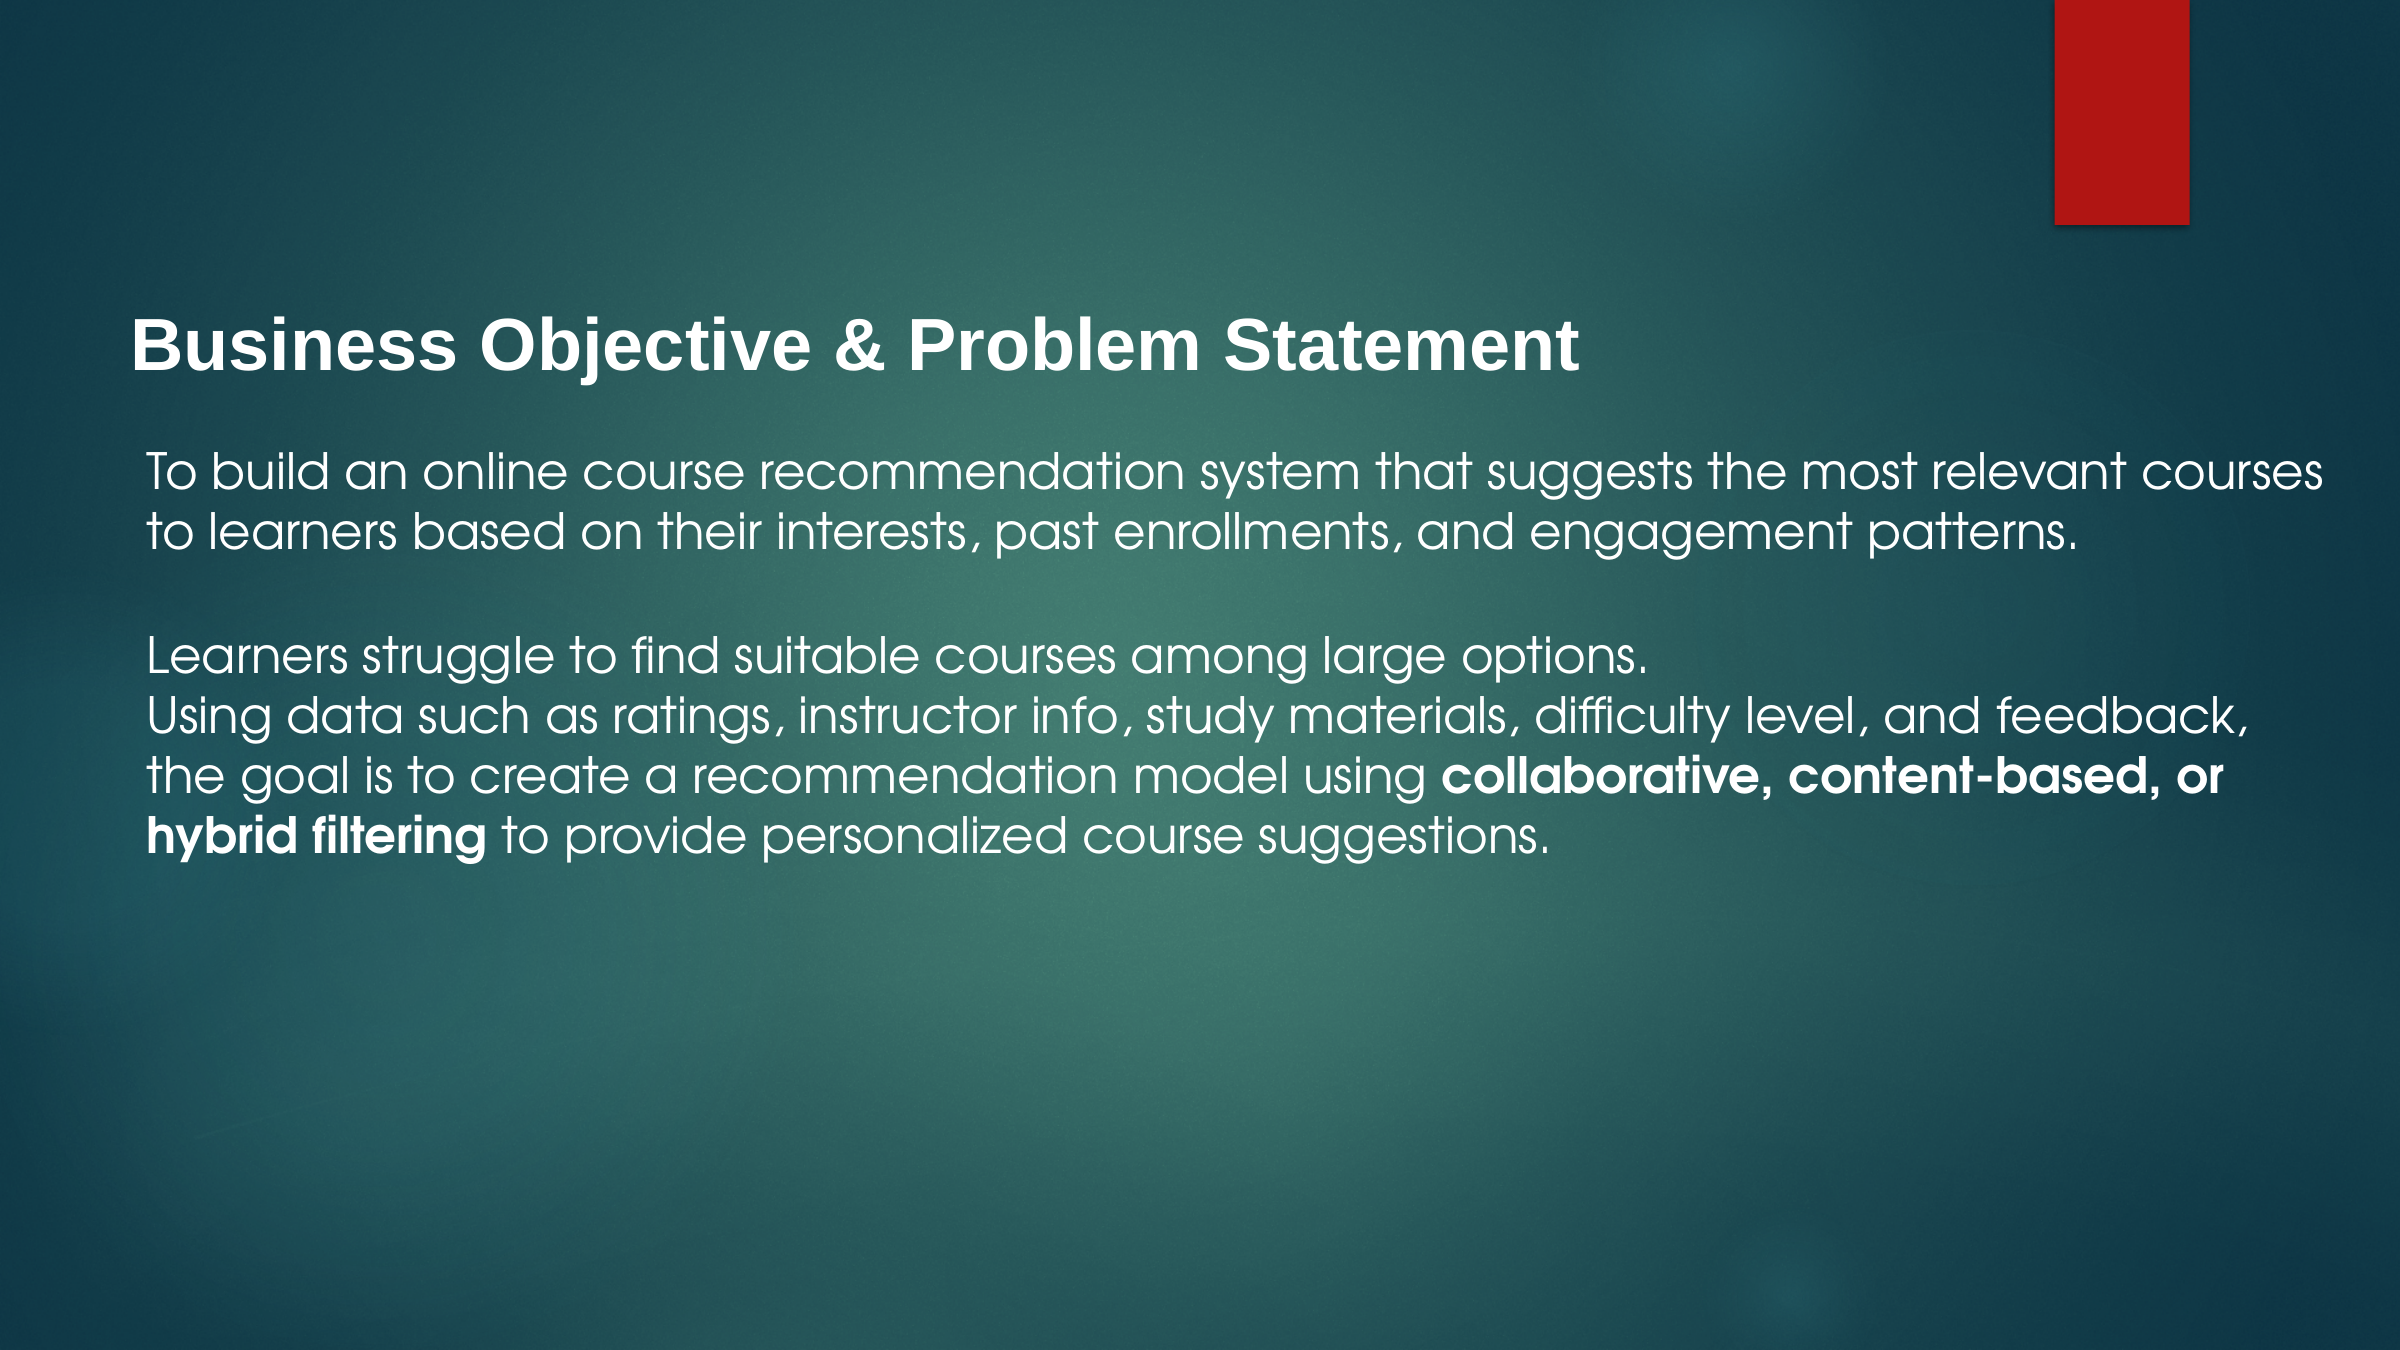

Business Objective & Problem Statement

To build an online course recommendation system that suggests the most relevant courses
to learners based on their interests, past enrollments, and engagement patterns.

Learners struggle to find suitable courses among large options.
Using data such as ratings, instructor info, study materials, difficulty level, and feedback, the goal is to create a recommendation model using collaborative, content-based, or hybrid filtering to provide personalized course suggestions.